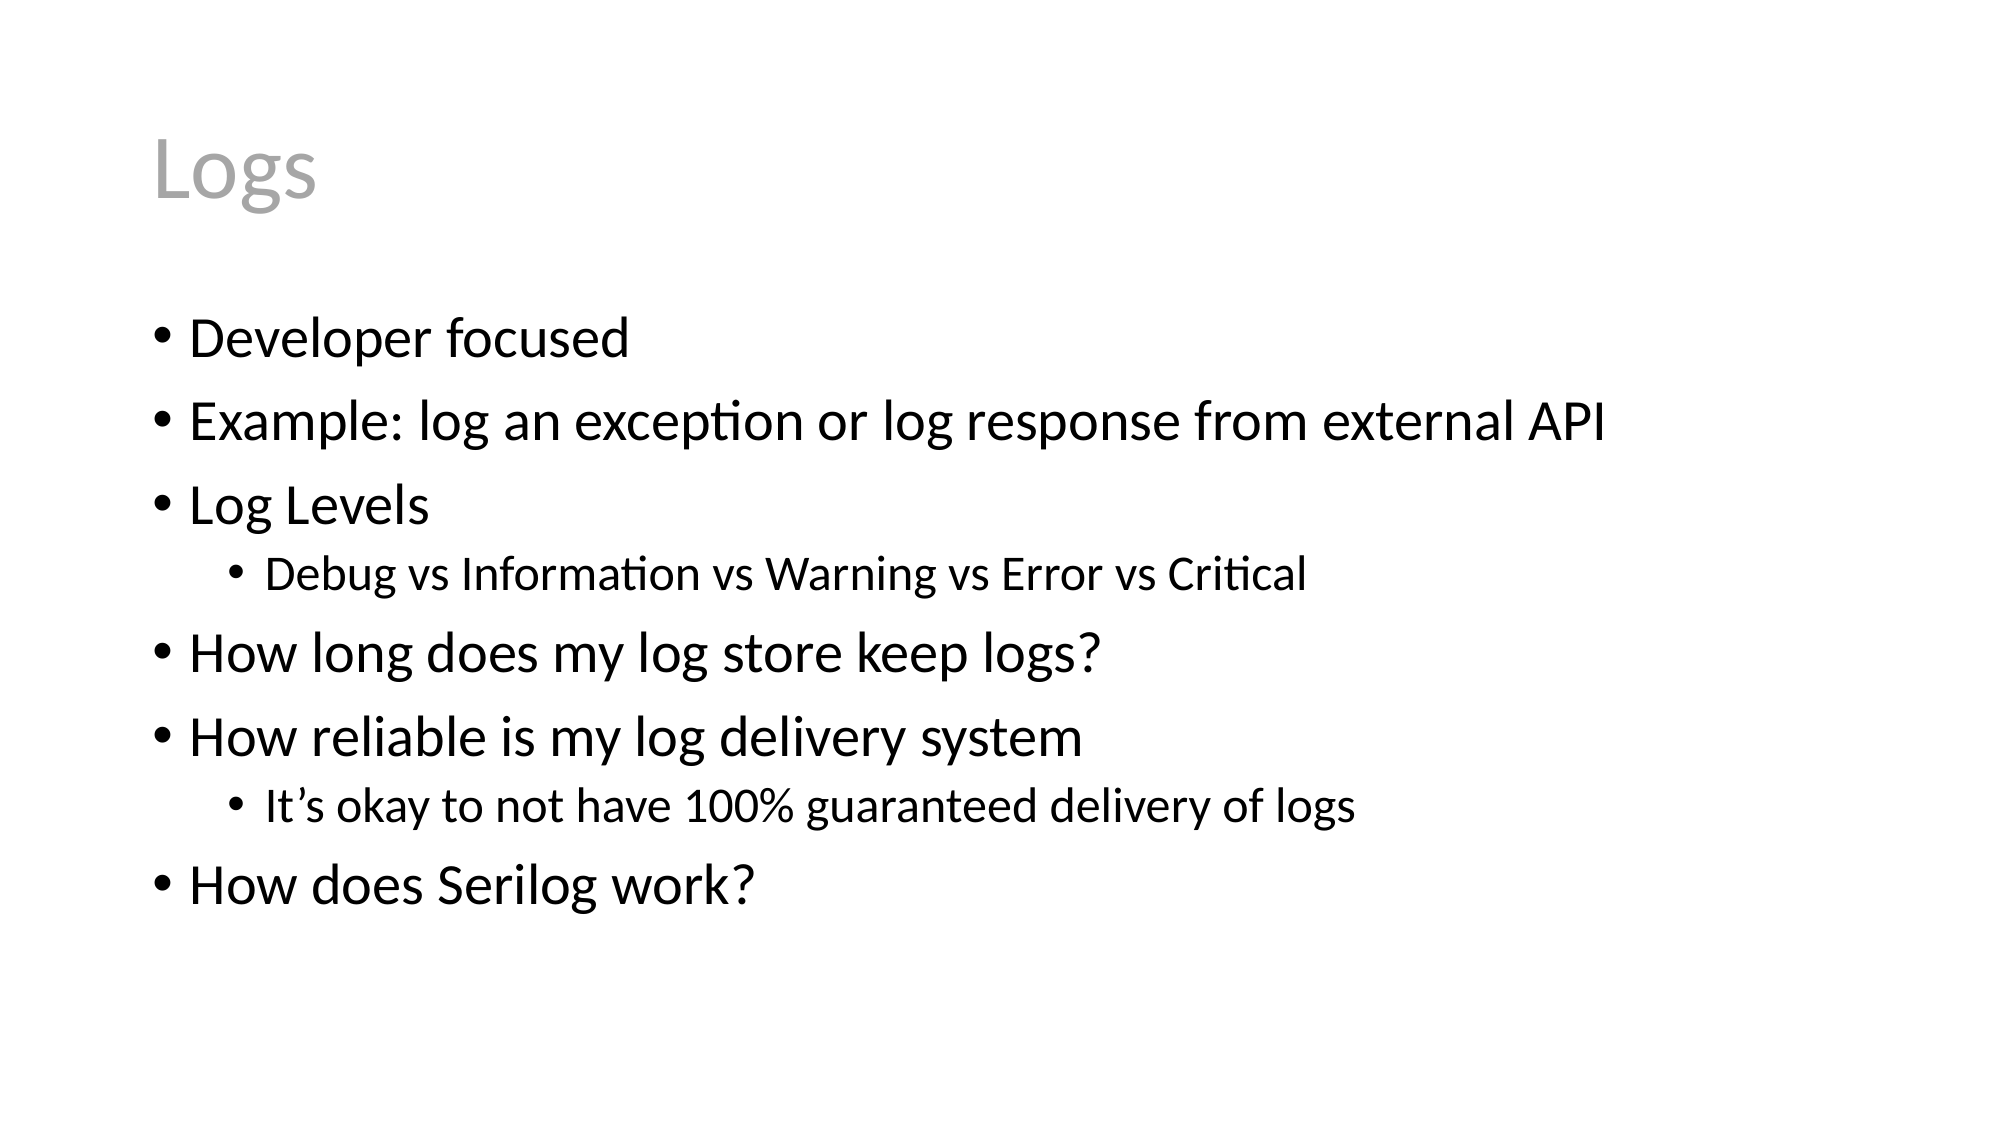

# Logs
Developer focused
Example: log an exception or log response from external API
Log Levels
Debug vs Information vs Warning vs Error vs Critical
How long does my log store keep logs?
How reliable is my log delivery system
It’s okay to not have 100% guaranteed delivery of logs
How does Serilog work?